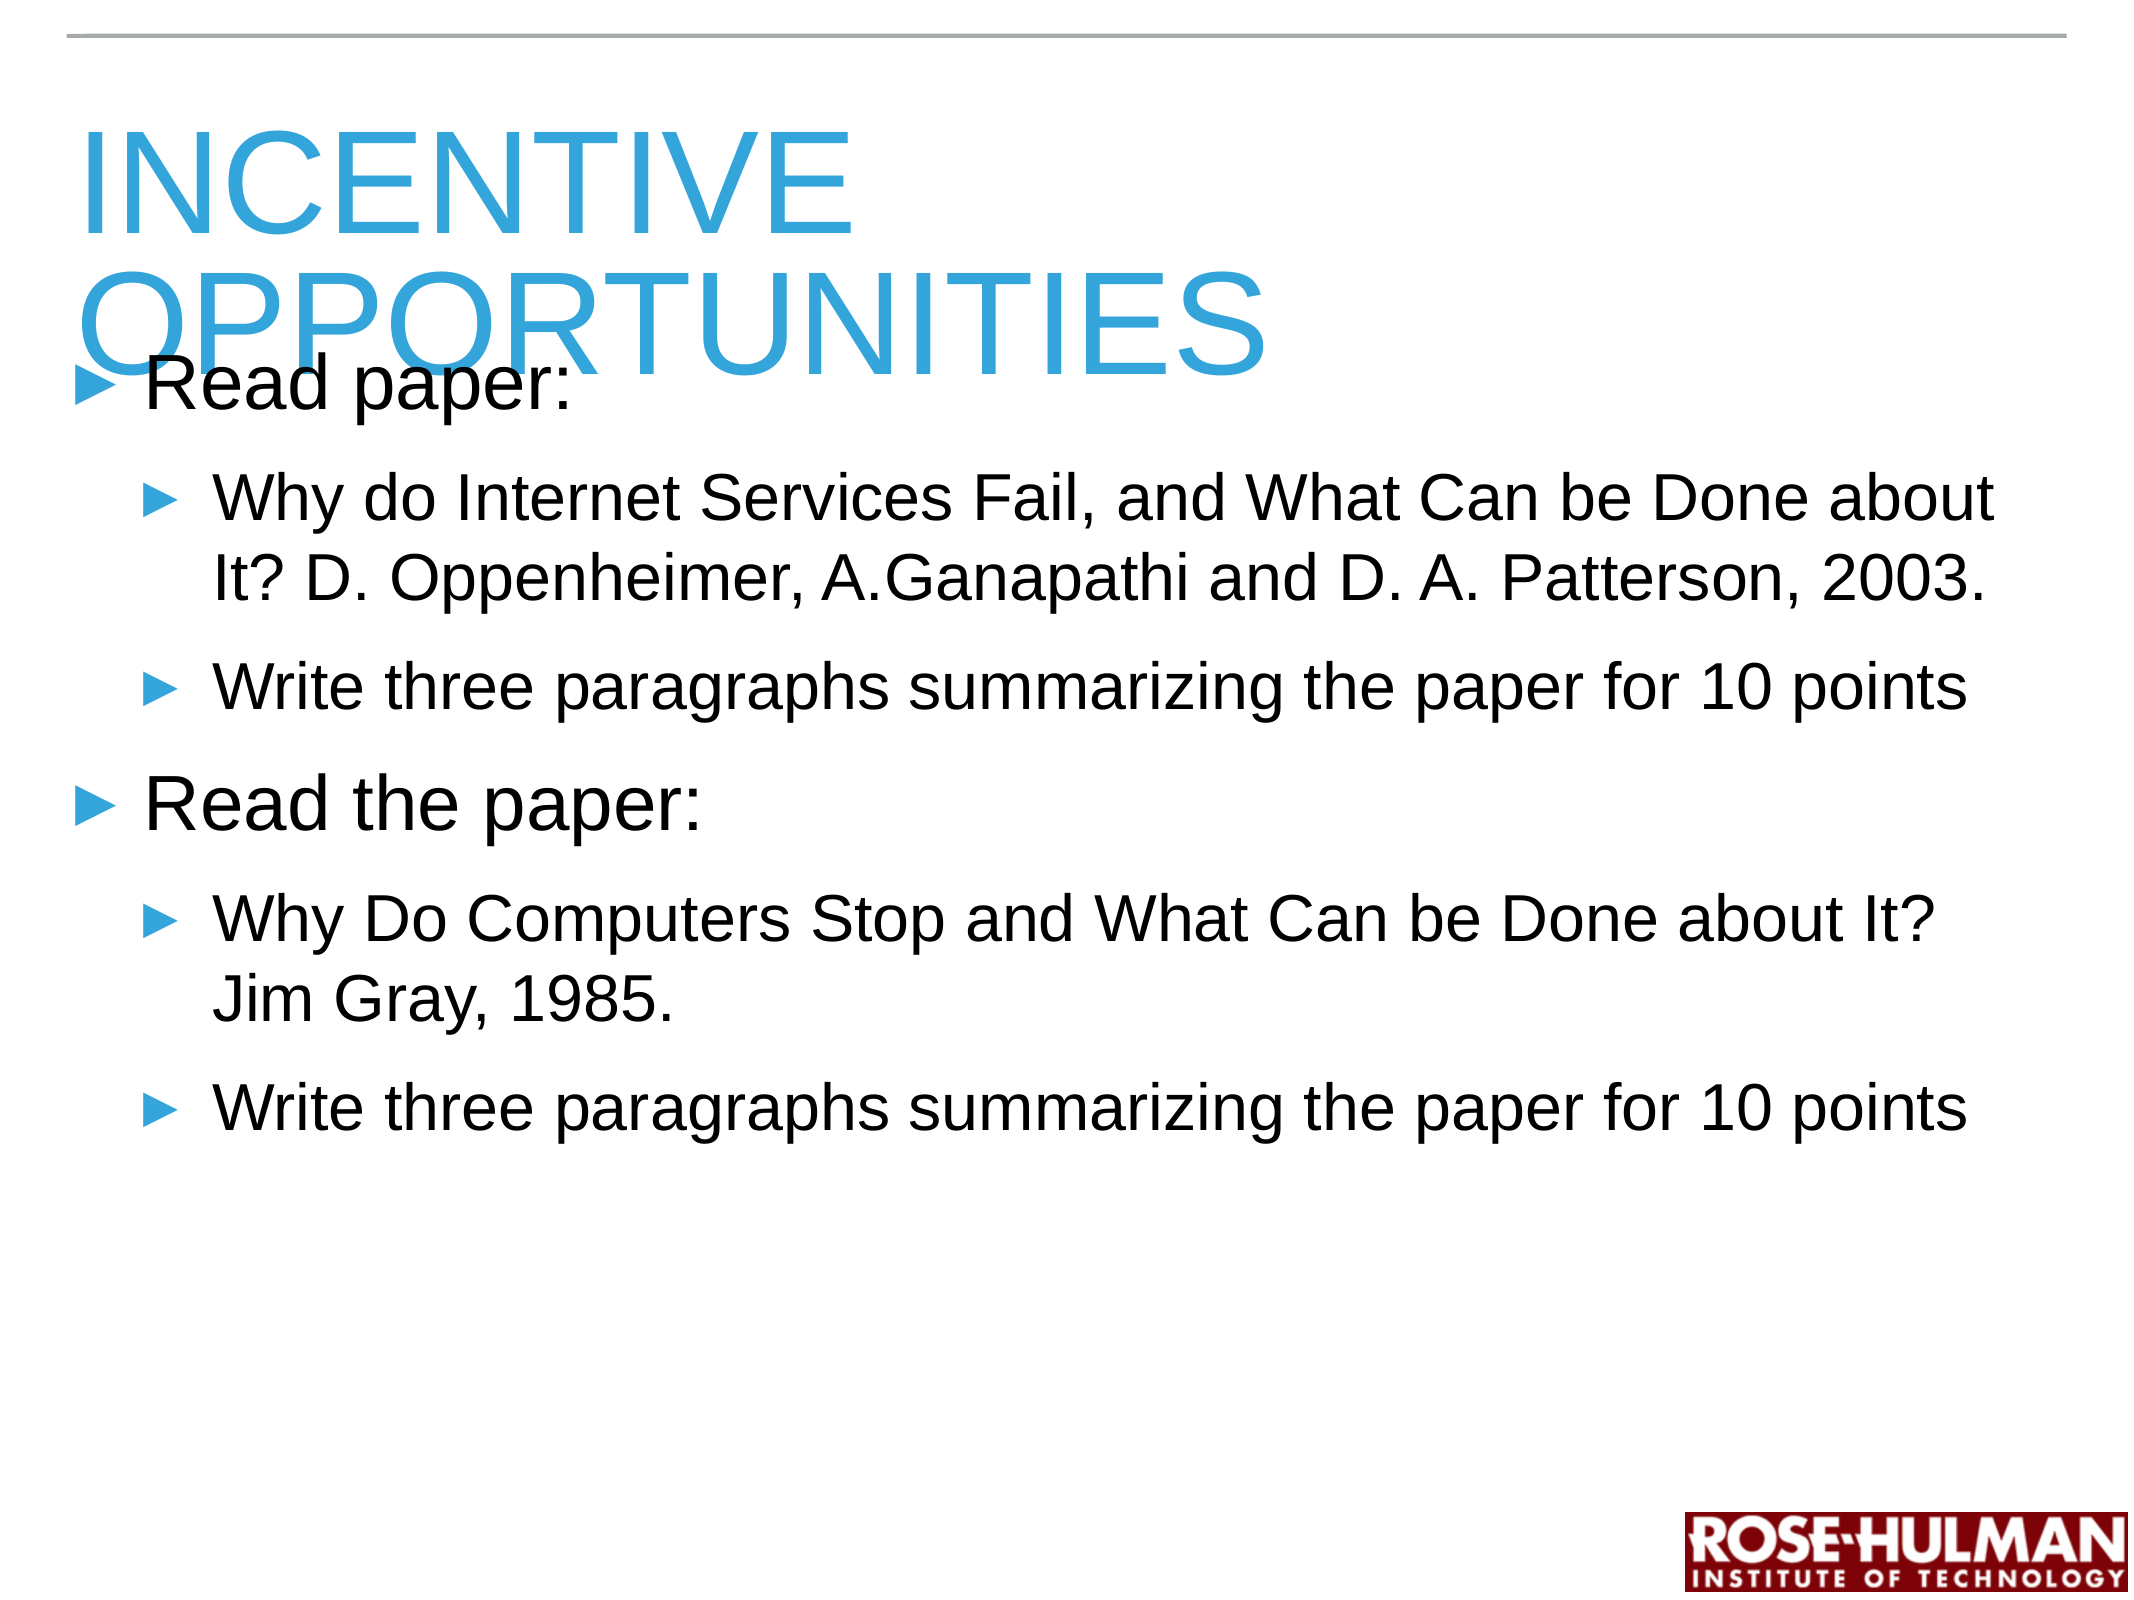

# incentive opportunities
Read paper:
Why do Internet Services Fail, and What Can be Done about It? D. Oppenheimer, A.Ganapathi and D. A. Patterson, 2003.
Write three paragraphs summarizing the paper for 10 points
Read the paper:
Why Do Computers Stop and What Can be Done about It? Jim Gray, 1985.
Write three paragraphs summarizing the paper for 10 points
19